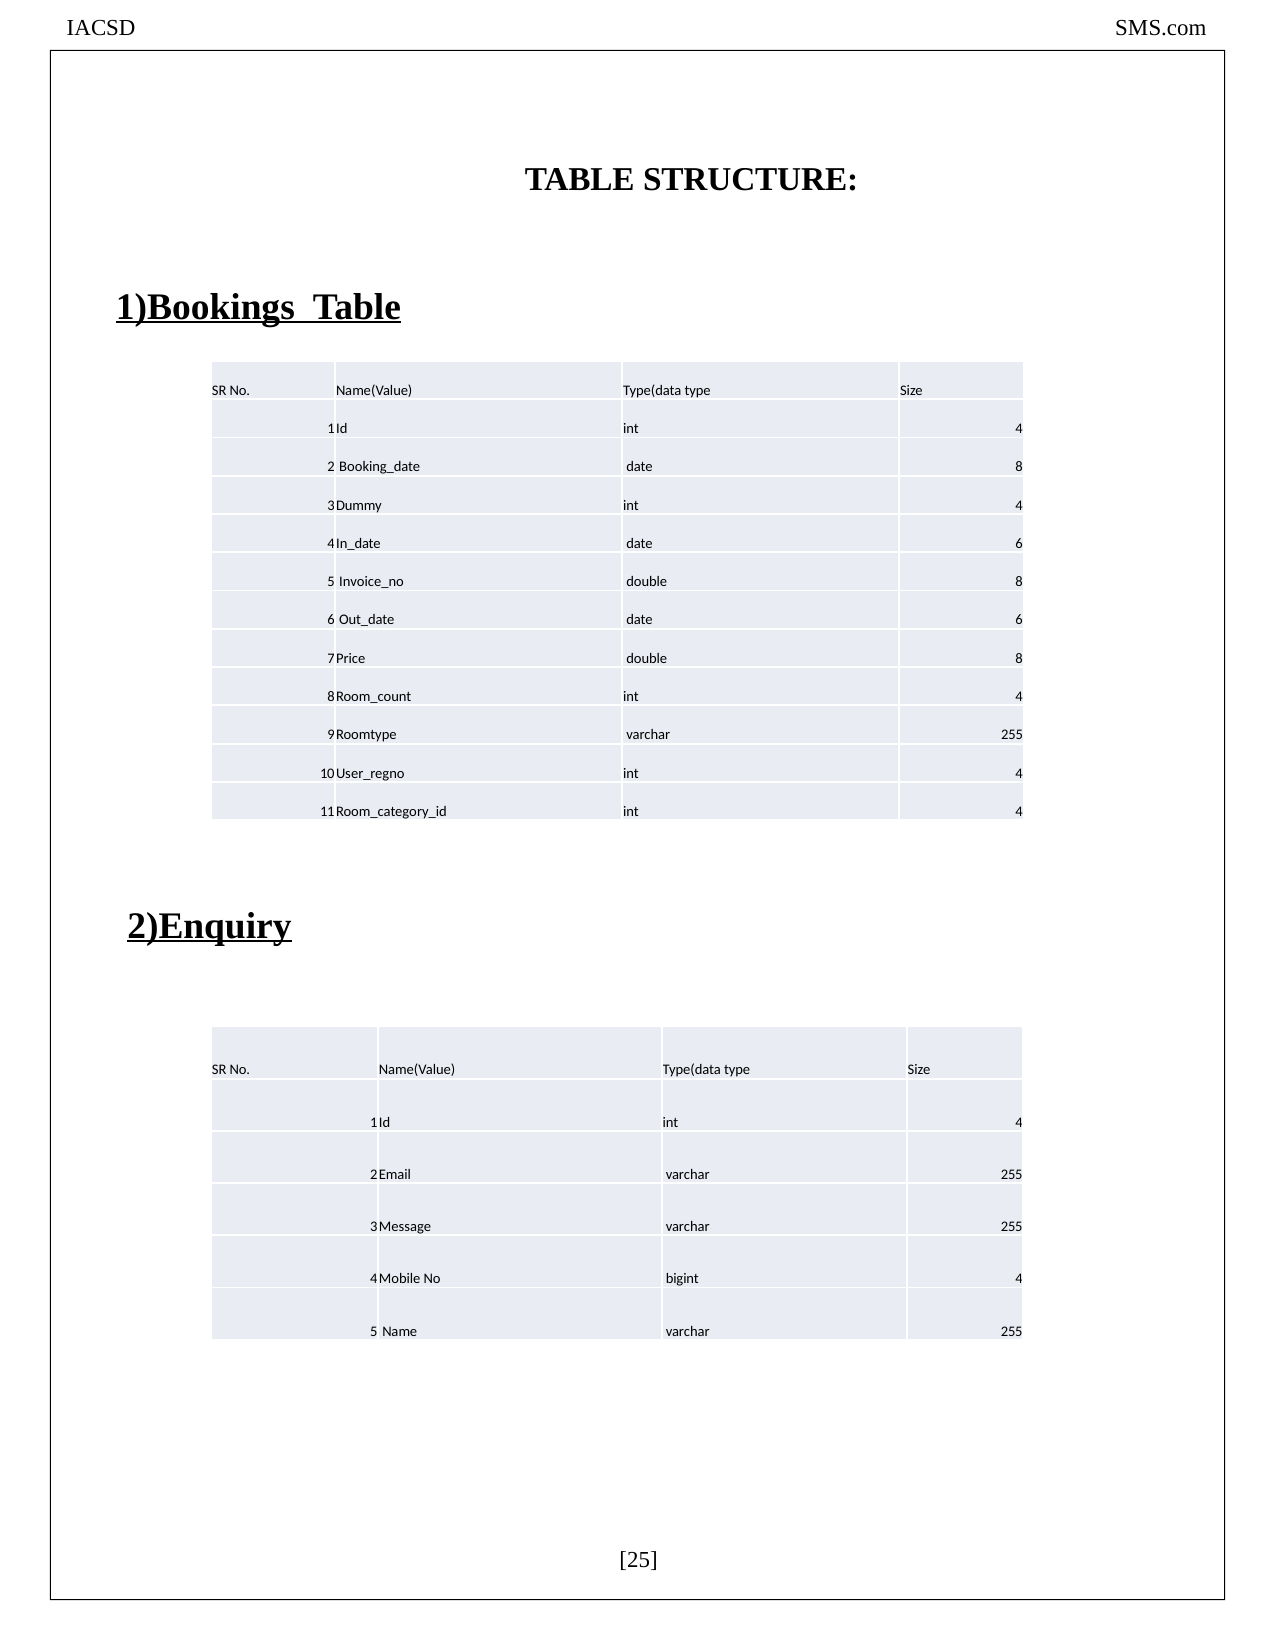

IACSD
SMS.com

TABLE STRUCTURE:
1)Bookings  Table
| SR No. | Name(Value) | Type(data type | Size |
| --- | --- | --- | --- |
| 1 | Id | int | 4 |
| 2 | Booking\_date | date | 8 |
| 3 | Dummy | int | 4 |
| 4 | In\_date | date | 6 |
| 5 | Invoice\_no | double | 8 |
| 6 | Out\_date | date | 6 |
| 7 | Price | double | 8 |
| 8 | Room\_count | int | 4 |
| 9 | Roomtype | varchar | 255 |
| 10 | User\_regno | int | 4 |
| 11 | Room\_category\_id | int | 4 |
2)Enquiry
| SR No. | Name(Value) | Type(data type | Size |
| --- | --- | --- | --- |
| 1 | Id | int | 4 |
| 2 | Email | varchar | 255 |
| 3 | Message | varchar | 255 |
| 4 | Mobile No | bigint | 4 |
| 5 | Name | varchar | 255 |
[25]